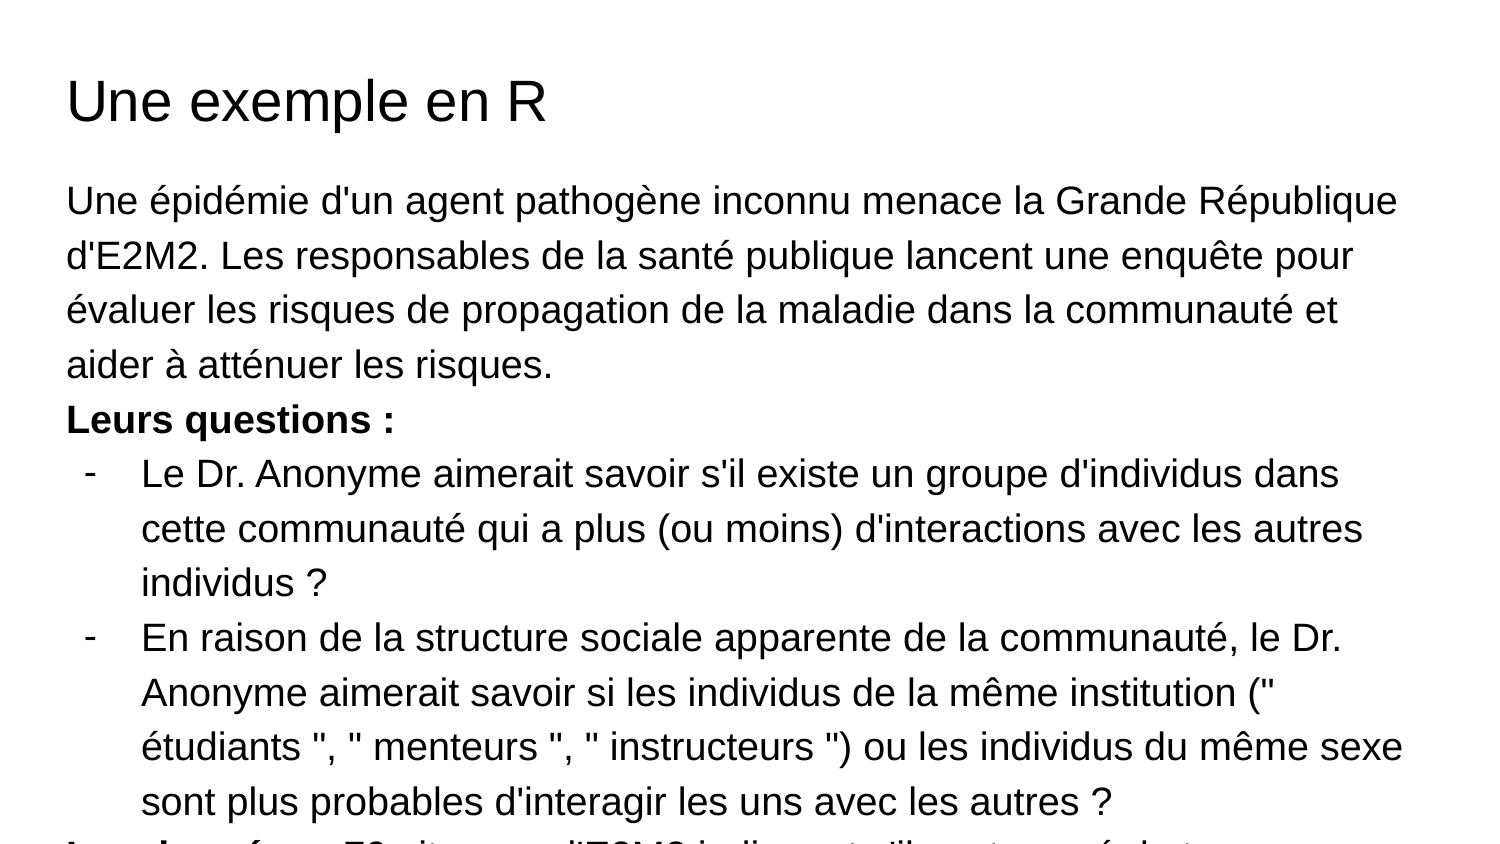

# Une exemple en R
Une épidémie d'un agent pathogène inconnu menace la Grande République d'E2M2. Les responsables de la santé publique lancent une enquête pour évaluer les risques de propagation de la maladie dans la communauté et aider à atténuer les risques.
Leurs questions :
Le Dr. Anonyme aimerait savoir s'il existe un groupe d'individus dans cette communauté qui a plus (ou moins) d'interactions avec les autres individus ?
En raison de la structure sociale apparente de la communauté, le Dr. Anonyme aimerait savoir si les individus de la même institution (" étudiants ", " menteurs ", " instructeurs ") ou les individus du même sexe sont plus probables d'interagir les uns avec les autres ?
Les données : 79 citoyens d'E2M2 indiquent s'ils ont passé du temps avec un autre individu de la République au cours des trois jours précédents.